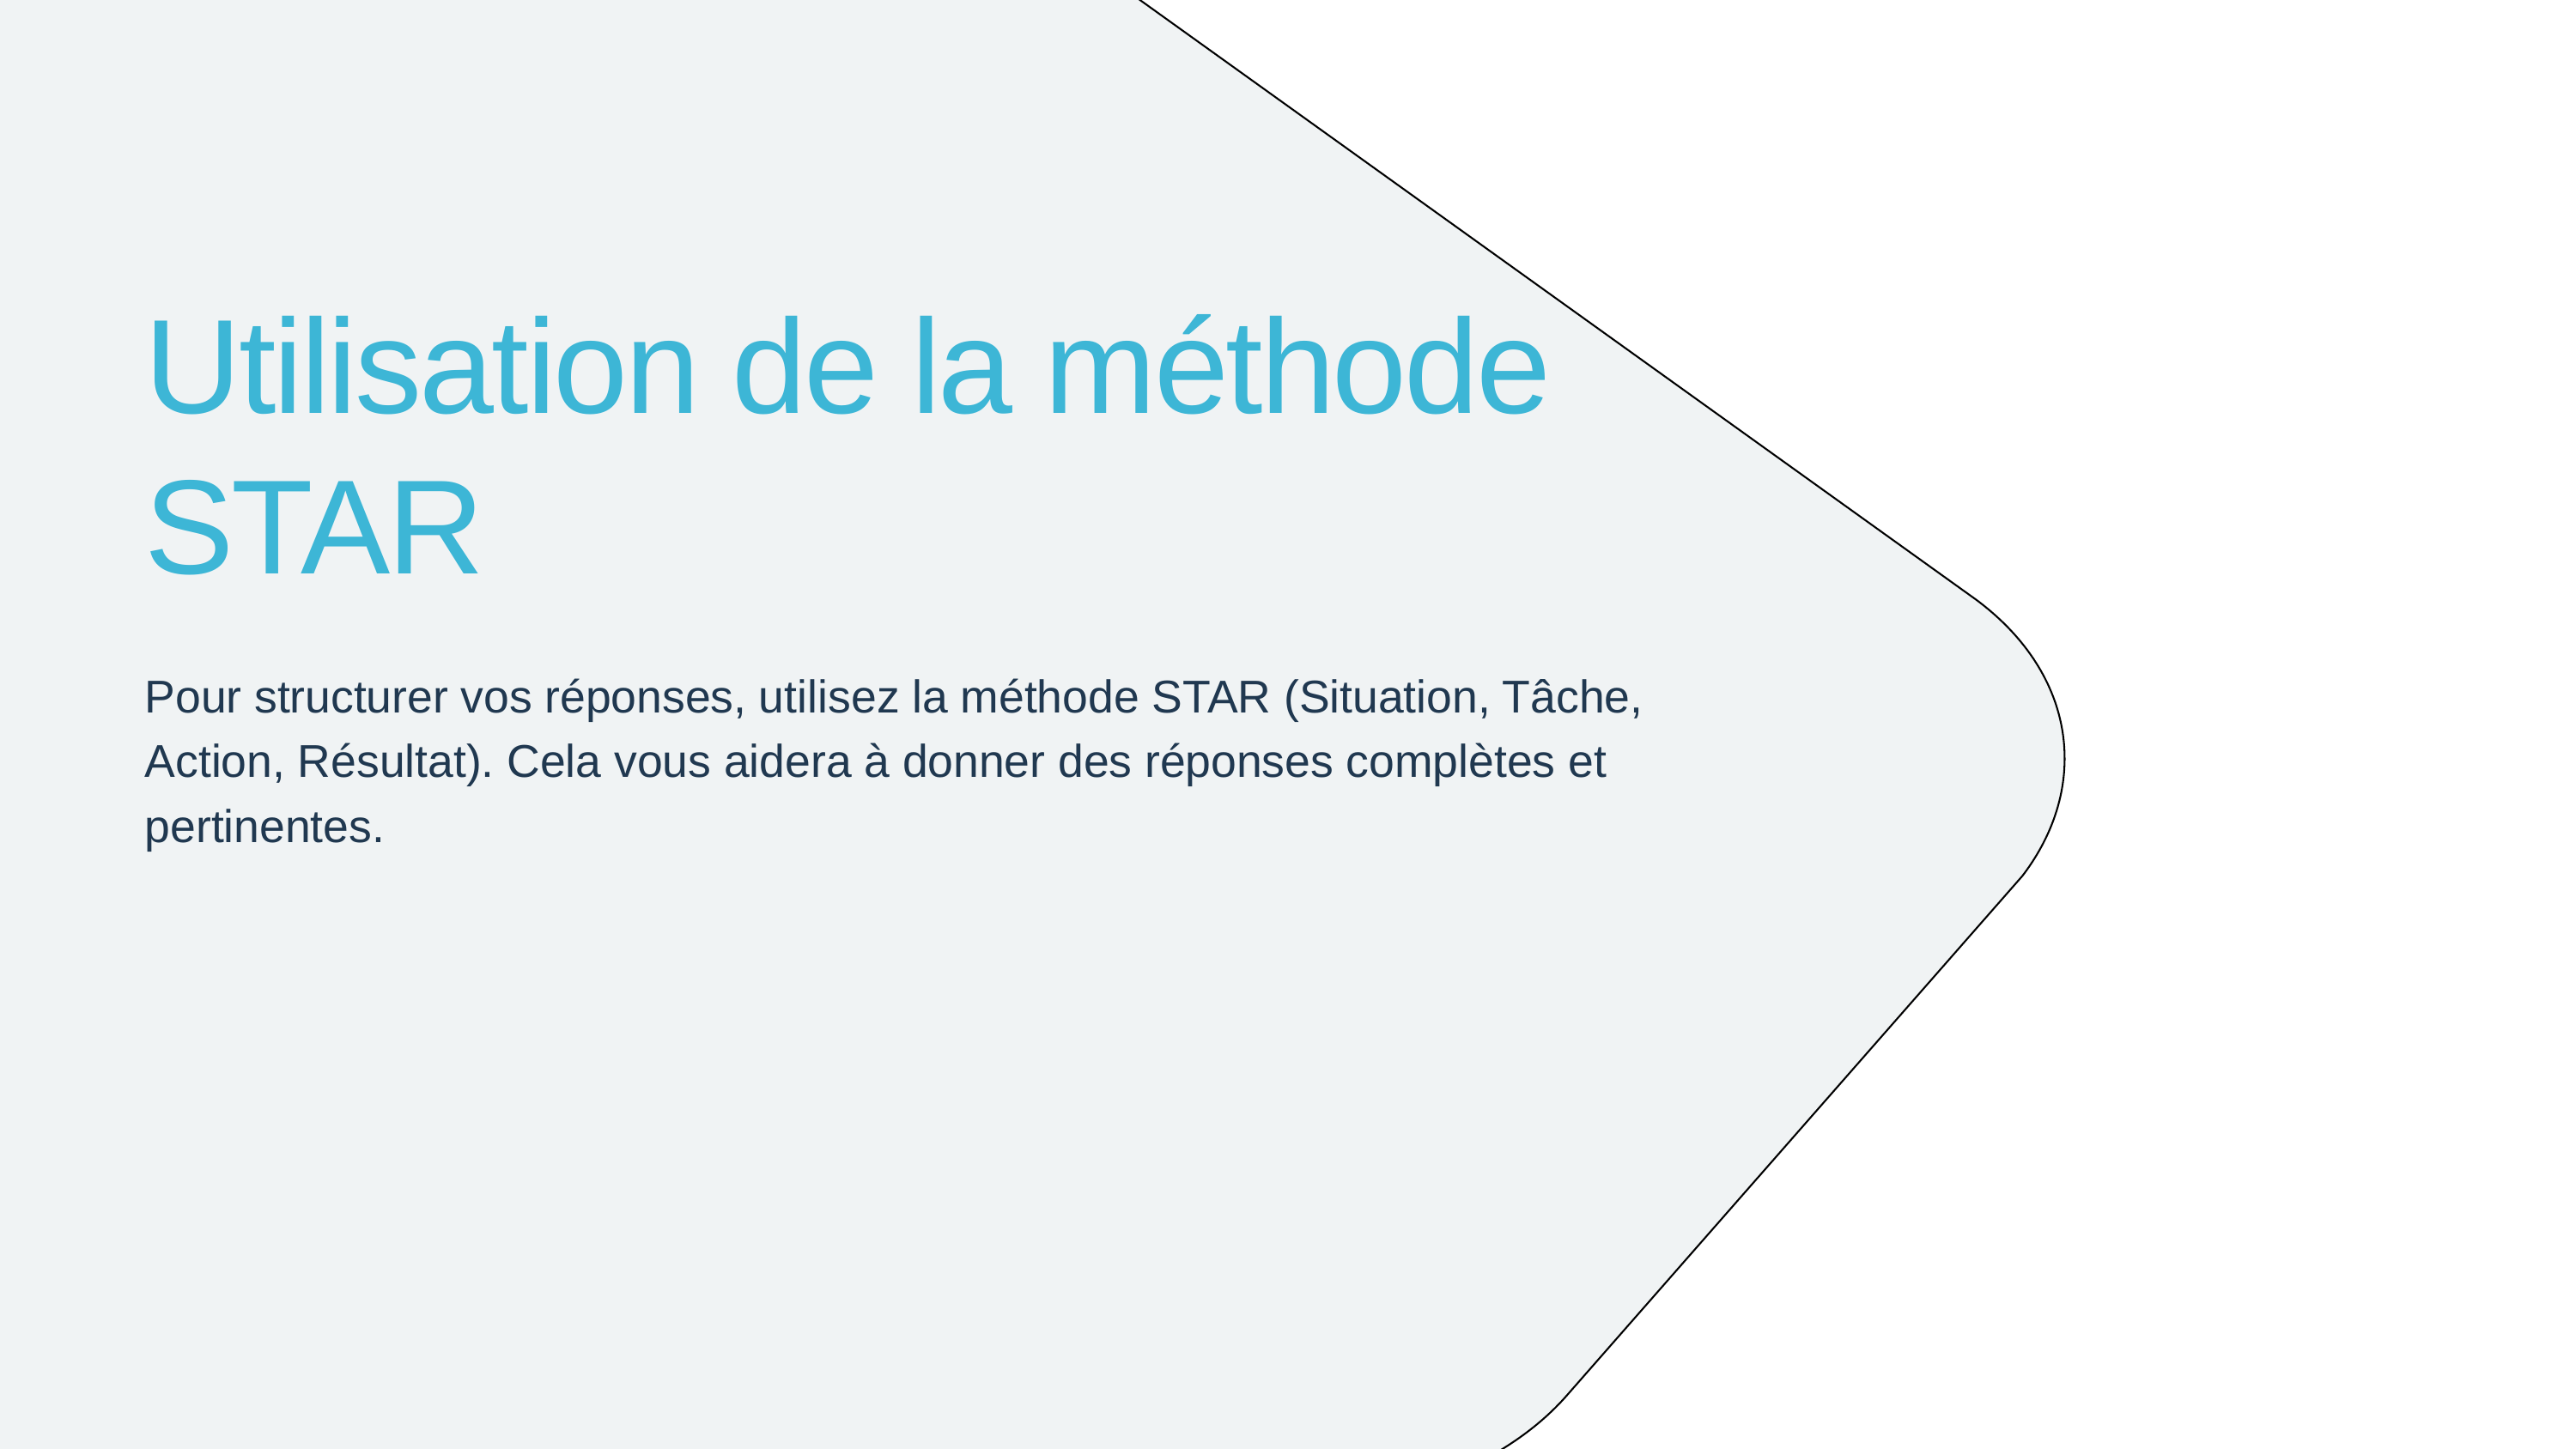

Utilisation de la méthode STAR
Pour structurer vos réponses, utilisez la méthode STAR (Situation, Tâche, Action, Résultat). Cela vous aidera à donner des réponses complètes et pertinentes.